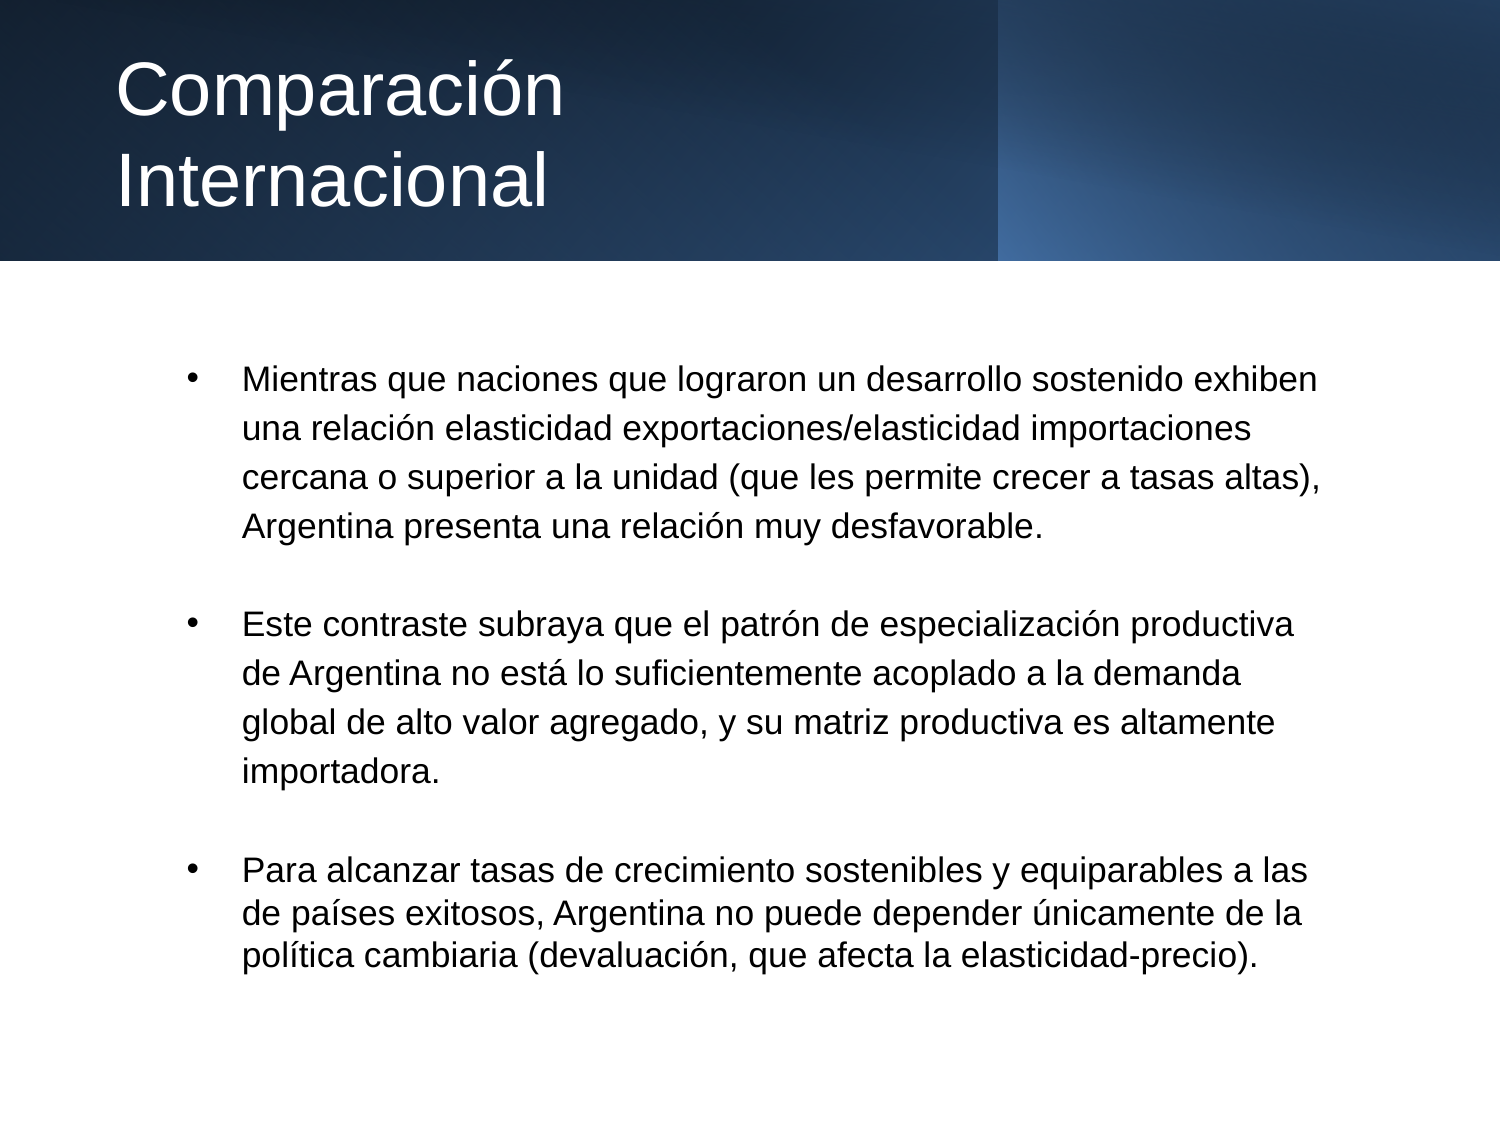

# Comparación
Internacional
Mientras que naciones que lograron un desarrollo sostenido exhiben una relación elasticidad exportaciones/elasticidad importaciones cercana o superior a la unidad (que les permite crecer a tasas altas), Argentina presenta una relación muy desfavorable.

Este contraste subraya que el patrón de especialización productiva de Argentina no está lo suficientemente acoplado a la demanda global de alto valor agregado, y su matriz productiva es altamente importadora.

Para alcanzar tasas de crecimiento sostenibles y equiparables a las de países exitosos, Argentina no puede depender únicamente de la política cambiaria (devaluación, que afecta la elasticidad-precio).